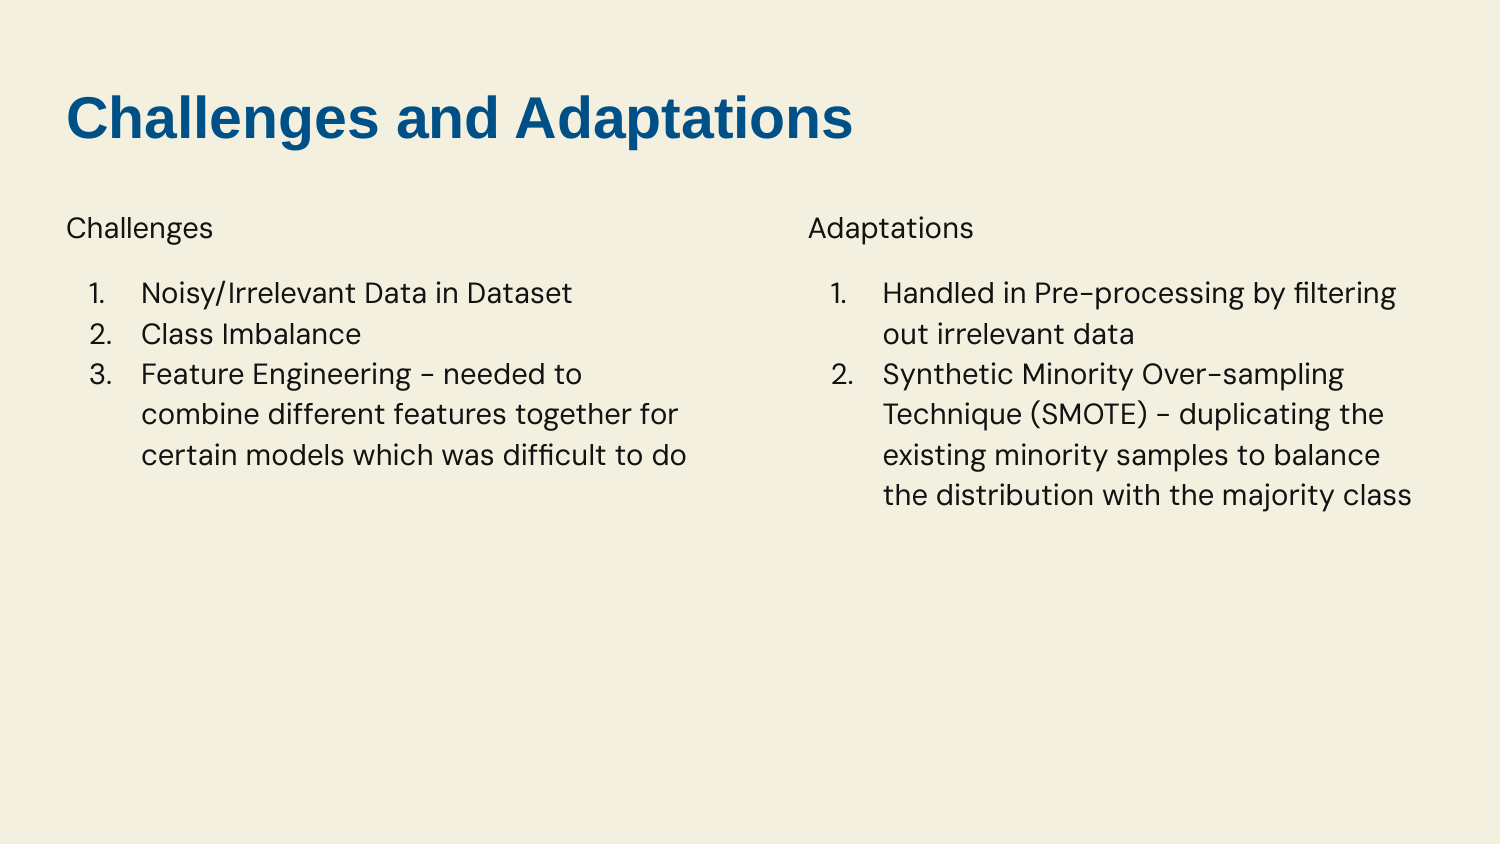

# Challenges and Adaptations
Challenges
Noisy/Irrelevant Data in Dataset
Class Imbalance
Feature Engineering - needed to combine different features together for certain models which was difficult to do
Adaptations
Handled in Pre-processing by filtering out irrelevant data
Synthetic Minority Over-sampling Technique (SMOTE) - duplicating the existing minority samples to balance the distribution with the majority class